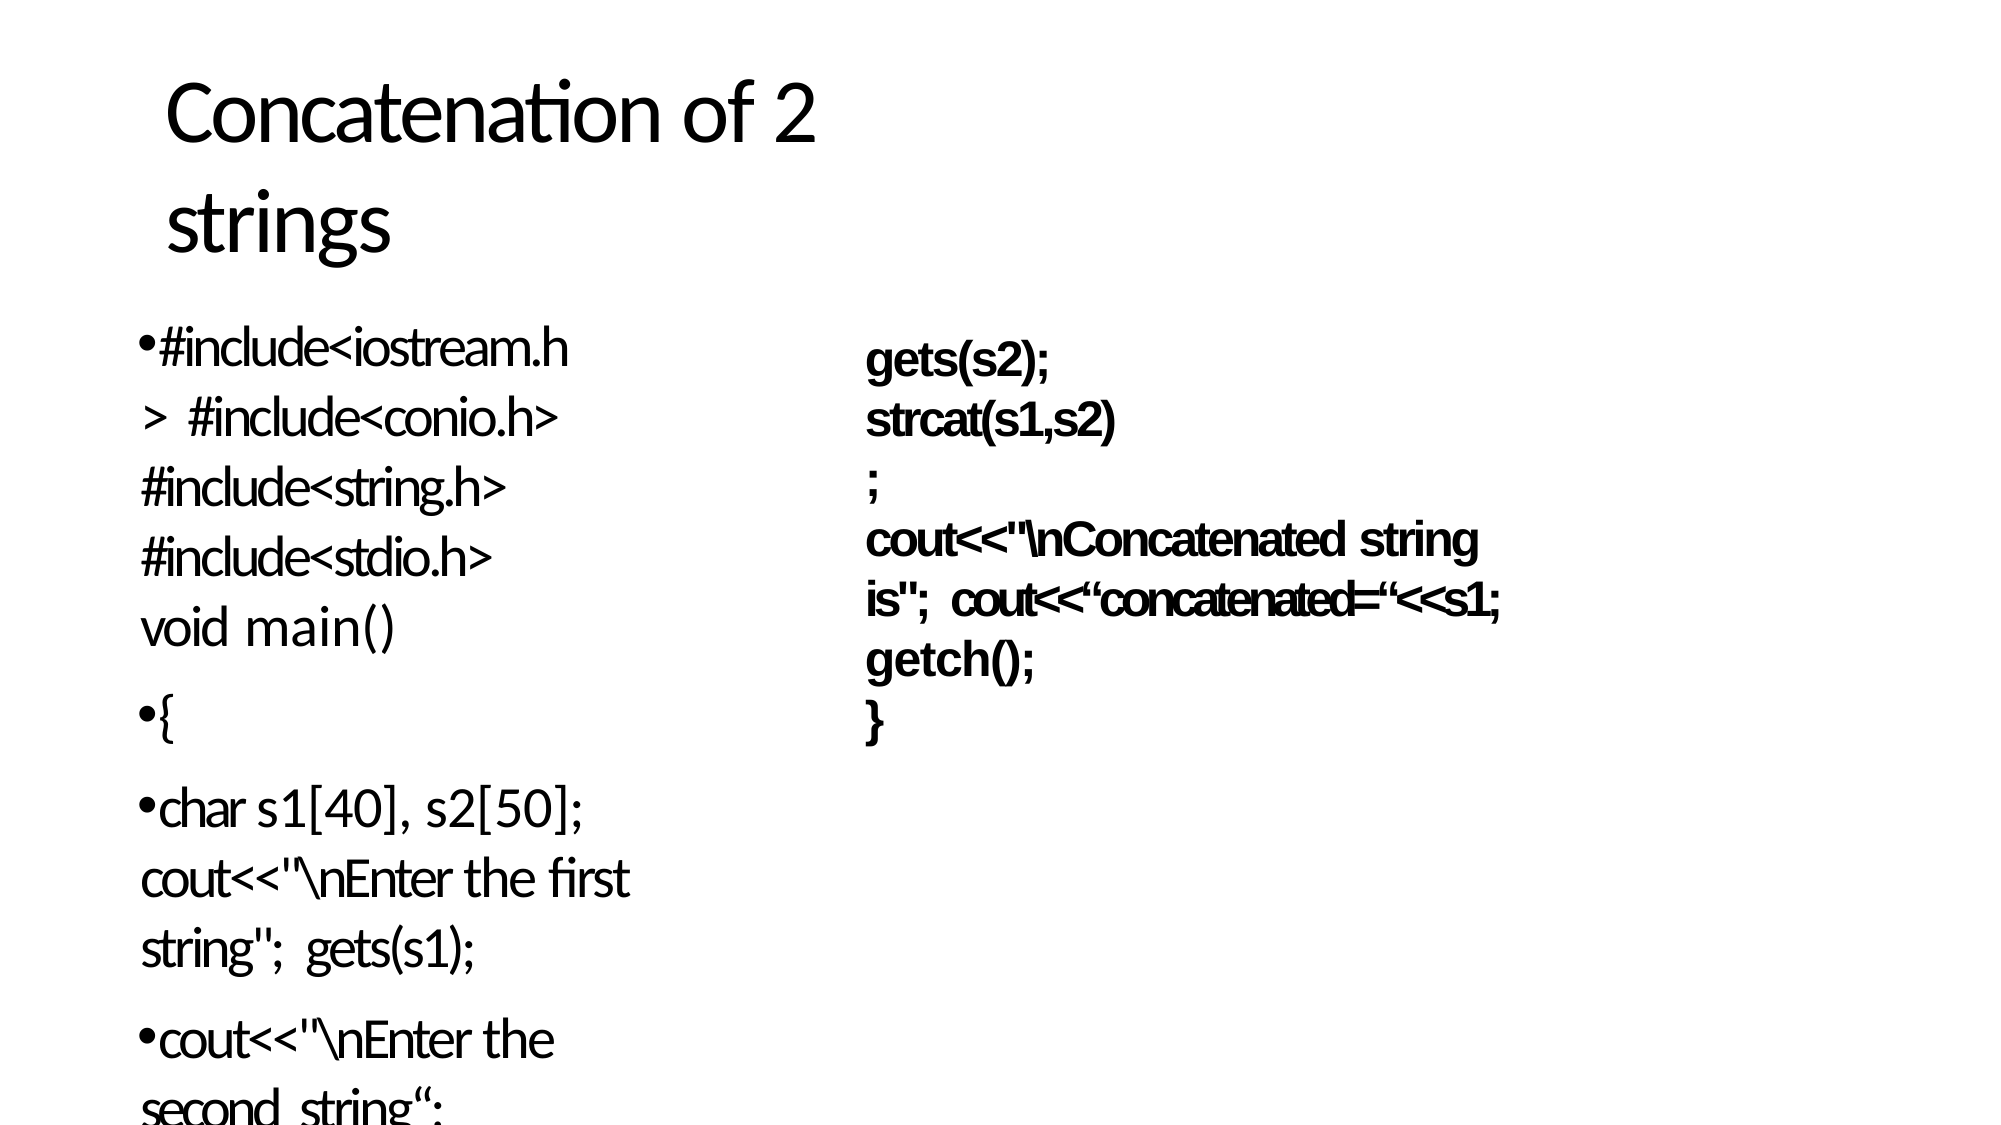

#
Concatenation of 2 strings

#include<iostream.h>  #include<conio.h>  #include<string.h>  #include<stdio.h>  void main()
{
char s1[40], s2[50];  cout<<"\nEnter the first string";  gets(s1);
cout<<"\nEnter the second  string“;
gets(s2);  strcat(s1,s2);
cout<<"\nConcatenated string is";  cout<<“concatenated=“<<s1;  getch();
}
7/13/2012